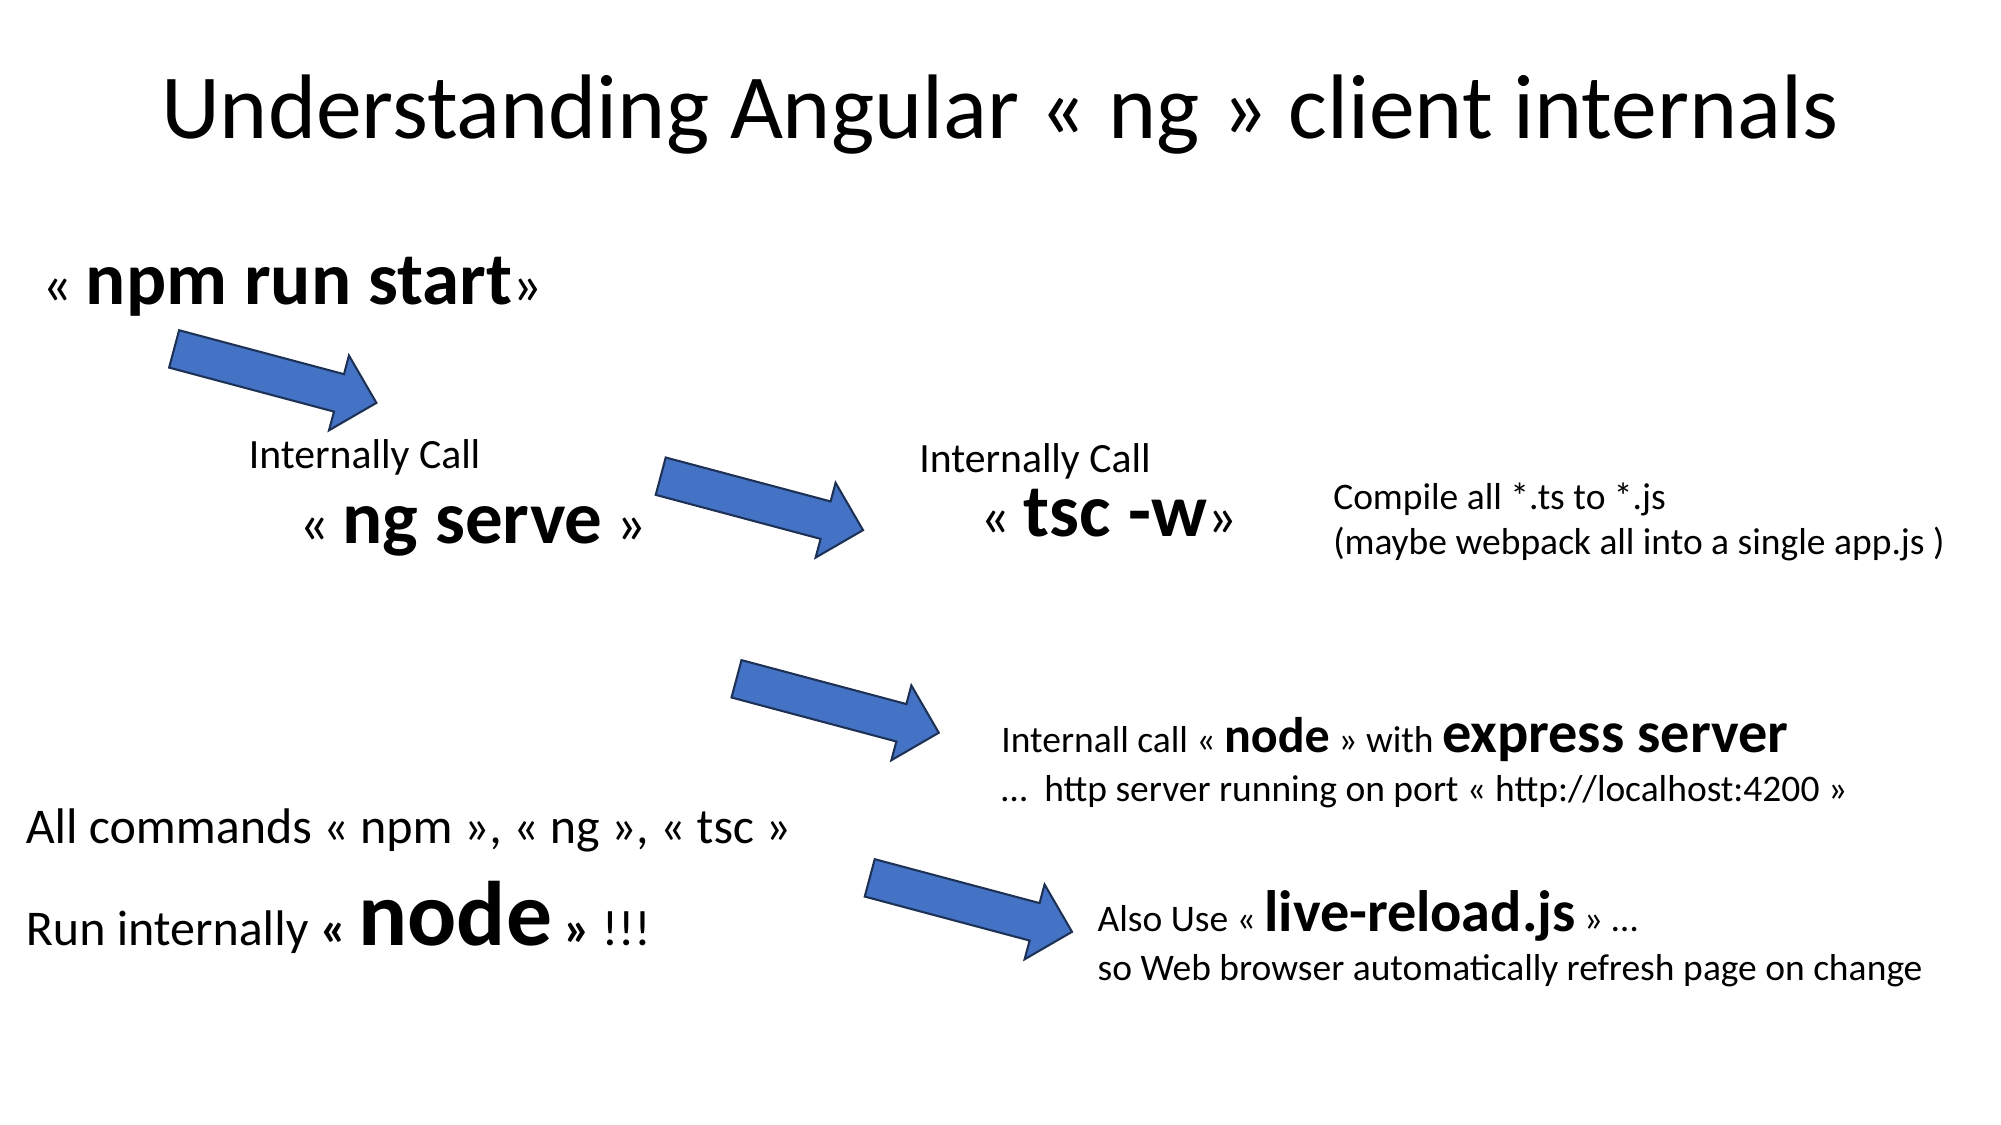

# Understanding Angular « ng » client internals
« npm run start»

Internally Call
Internally Call
« tsc -w»
« ng serve »
Compile all *.ts to *.js
(maybe webpack all into a single app.js )

Internall call « node » with express server
…  http server running on port « http://localhost:4200 »
All commands « npm », « ng », « tsc »
Run internally « node » !!!
Also Use « live-reload.js » …
so Web browser automatically refresh page on change